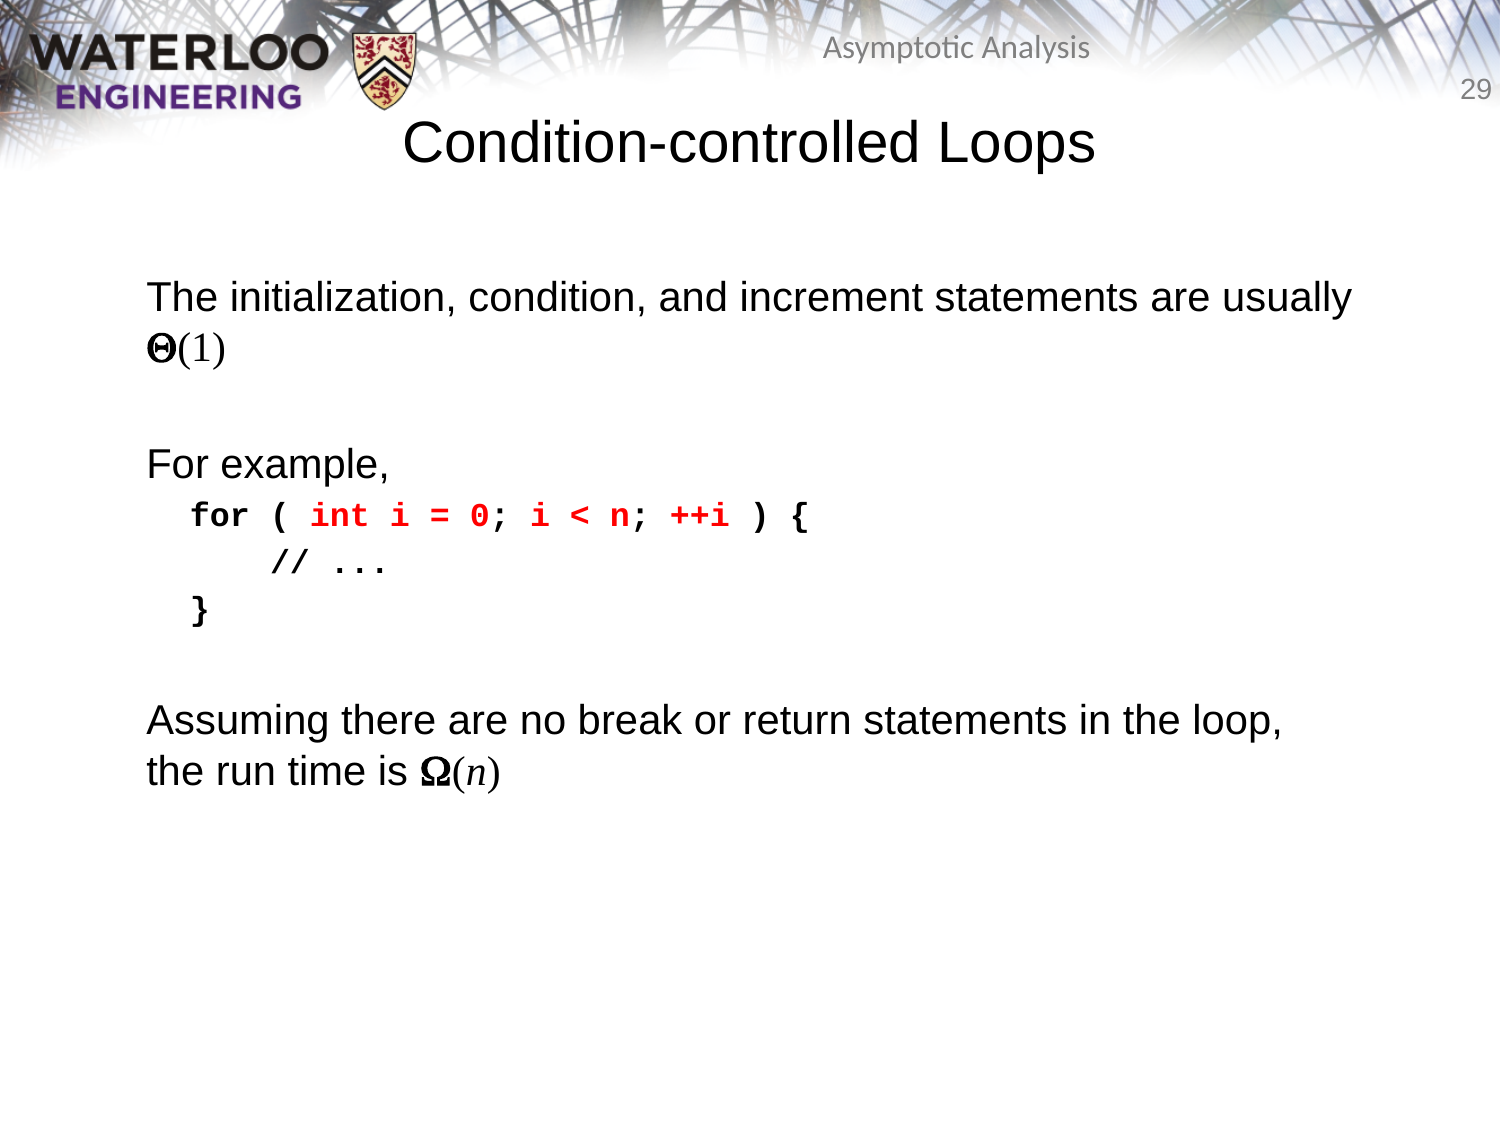

Condition-controlled Loops
	The initialization, condition, and increment statements are usually Θ(1)

	For example,
     for ( int i = 0; i < n; ++i ) {
         // ...
     }

	Assuming there are no break or return statements in the loop,
the run time is Ω(n)